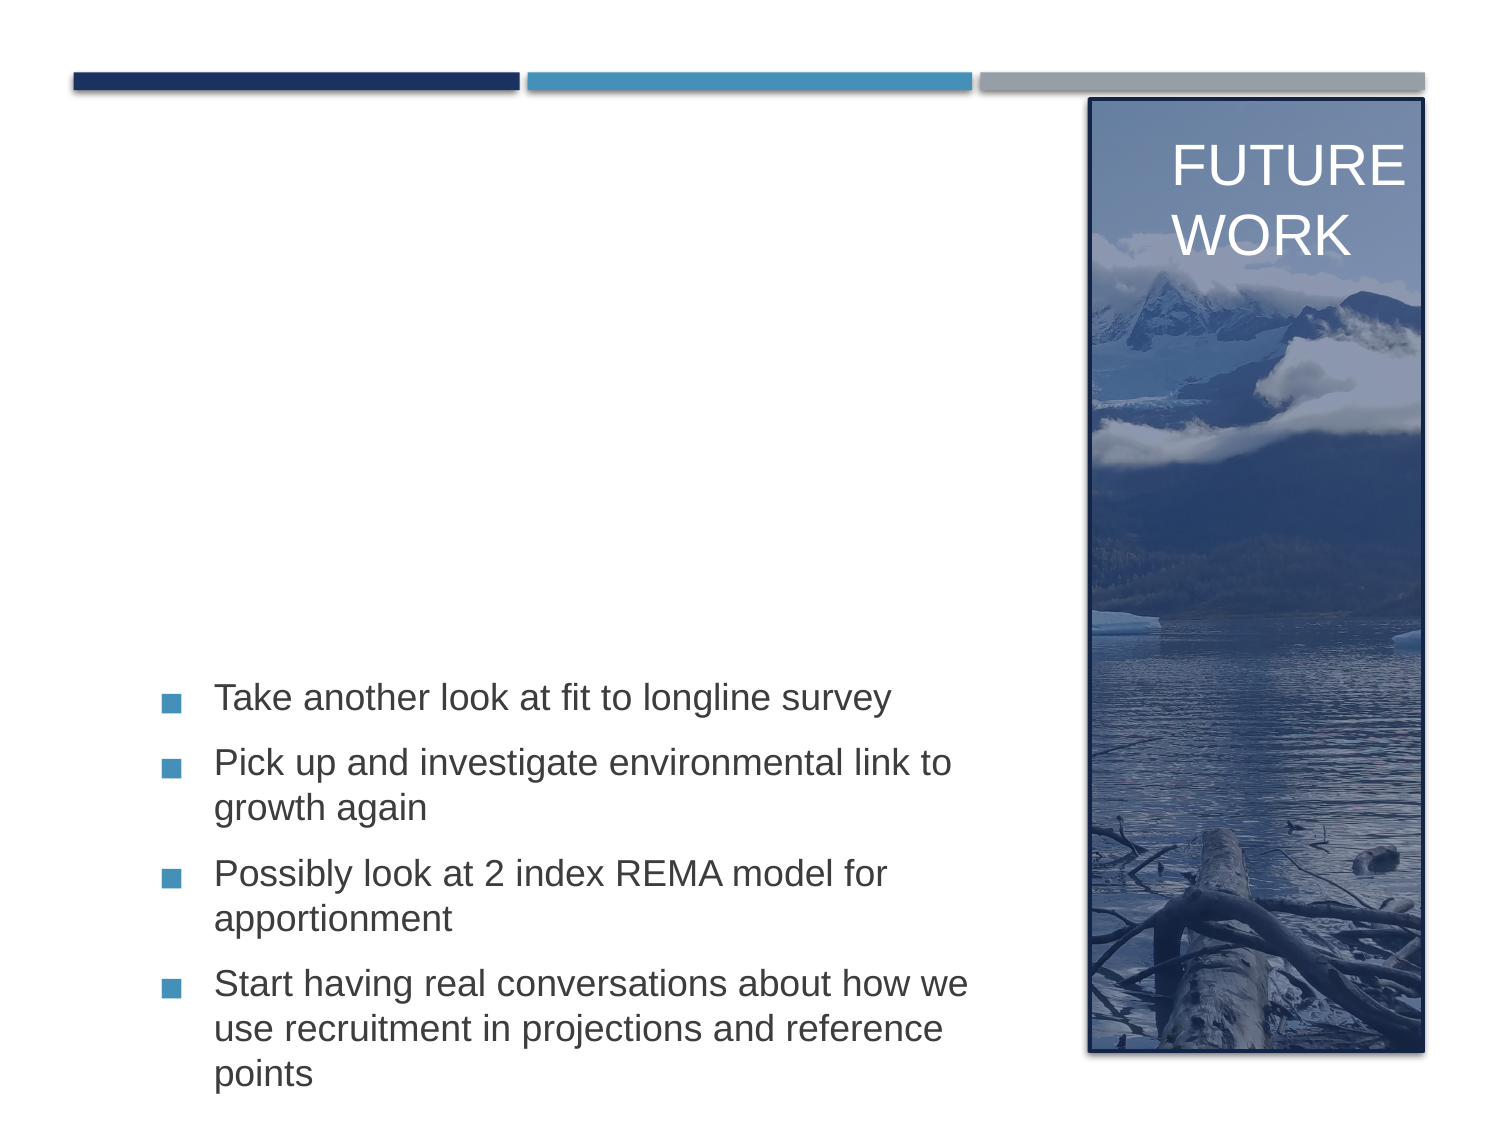

# Future work

Take another look at fit to longline survey
Pick up and investigate environmental link to growth again
Possibly look at 2 index REMA model for apportionment
Start having real conversations about how we use recruitment in projections and reference points